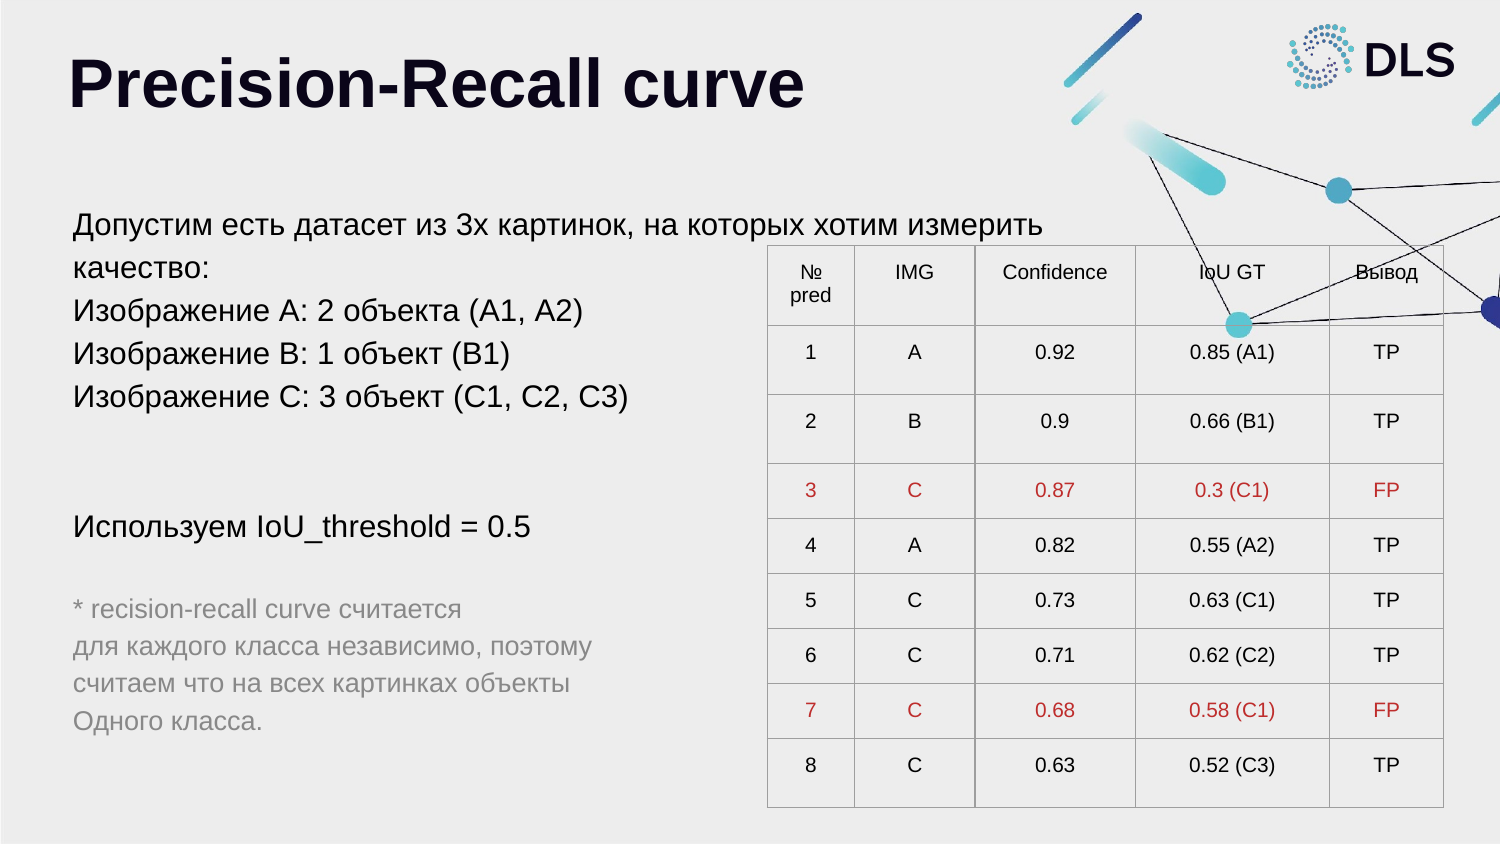

# Precision-Recall curve
Допустим есть датасет из 3х картинок, на которых хотим измерить качество:
Изображение А: 2 объекта (А1, А2)
Изображение B: 1 объект (B1)
Изображение C: 3 объект (C1, C2, C3)

Используем IoU_threshold = 0.5

* recision-recall curve считается
для каждого класса независимо, поэтому
считаем что на всех картинках объекты
Одного класса.
| № pred | IMG | Confidence | IoU GT | Вывод |
| --- | --- | --- | --- | --- |
| 1 | A | 0.92 | 0.85 (A1) | TP |
| 2 | B | 0.9 | 0.66 (B1) | TP |
| 3 | C | 0.87 | 0.3 (C1) | FP |
| 4 | A | 0.82 | 0.55 (A2) | TP |
| 5 | C | 0.73 | 0.63 (C1) | TP |
| 6 | C | 0.71 | 0.62 (C2) | TP |
| 7 | C | 0.68 | 0.58 (C1) | FP |
| 8 | C | 0.63 | 0.52 (C3) | TP |